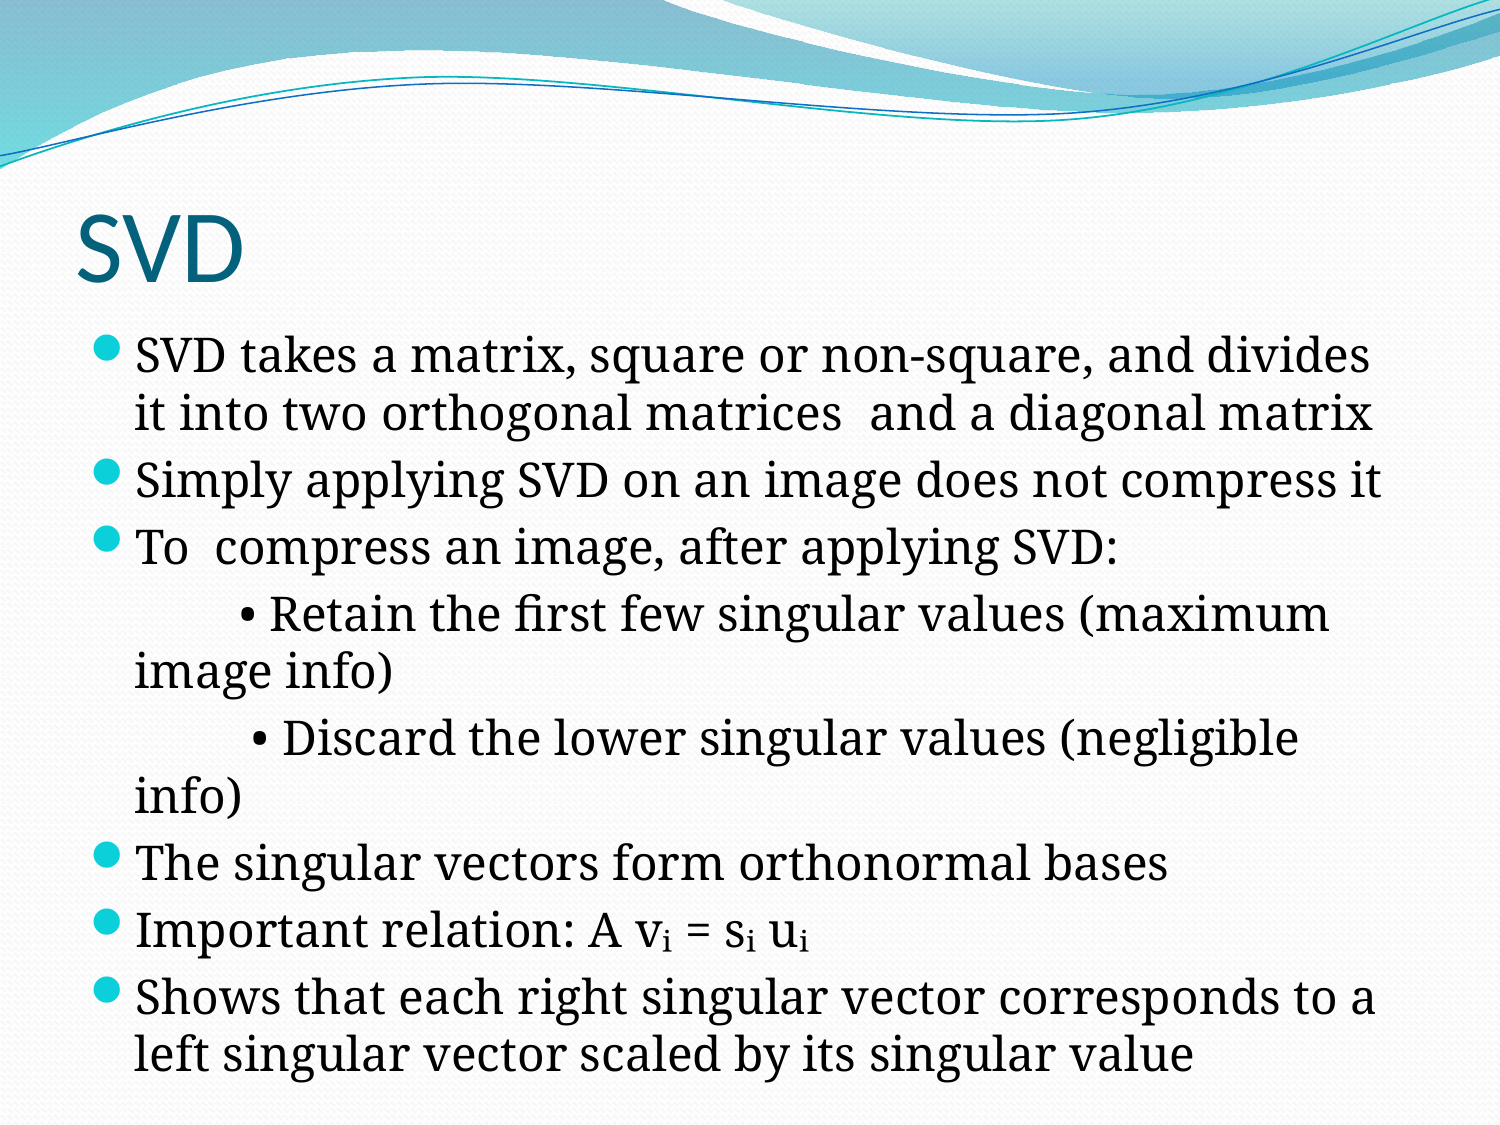

# SVD
SVD takes a matrix, square or non-square, and divides it into two orthogonal matrices  and a diagonal matrix
Simply applying SVD on an image does not compress it
To  compress an image, after applying SVD:
            • Retain the first few singular values (maximum image info)
             • Discard the lower singular values (negligible info)
The singular vectors form orthonormal bases
Important relation: A vᵢ = sᵢ uᵢ
Shows that each right singular vector corresponds to a left singular vector scaled by its singular value